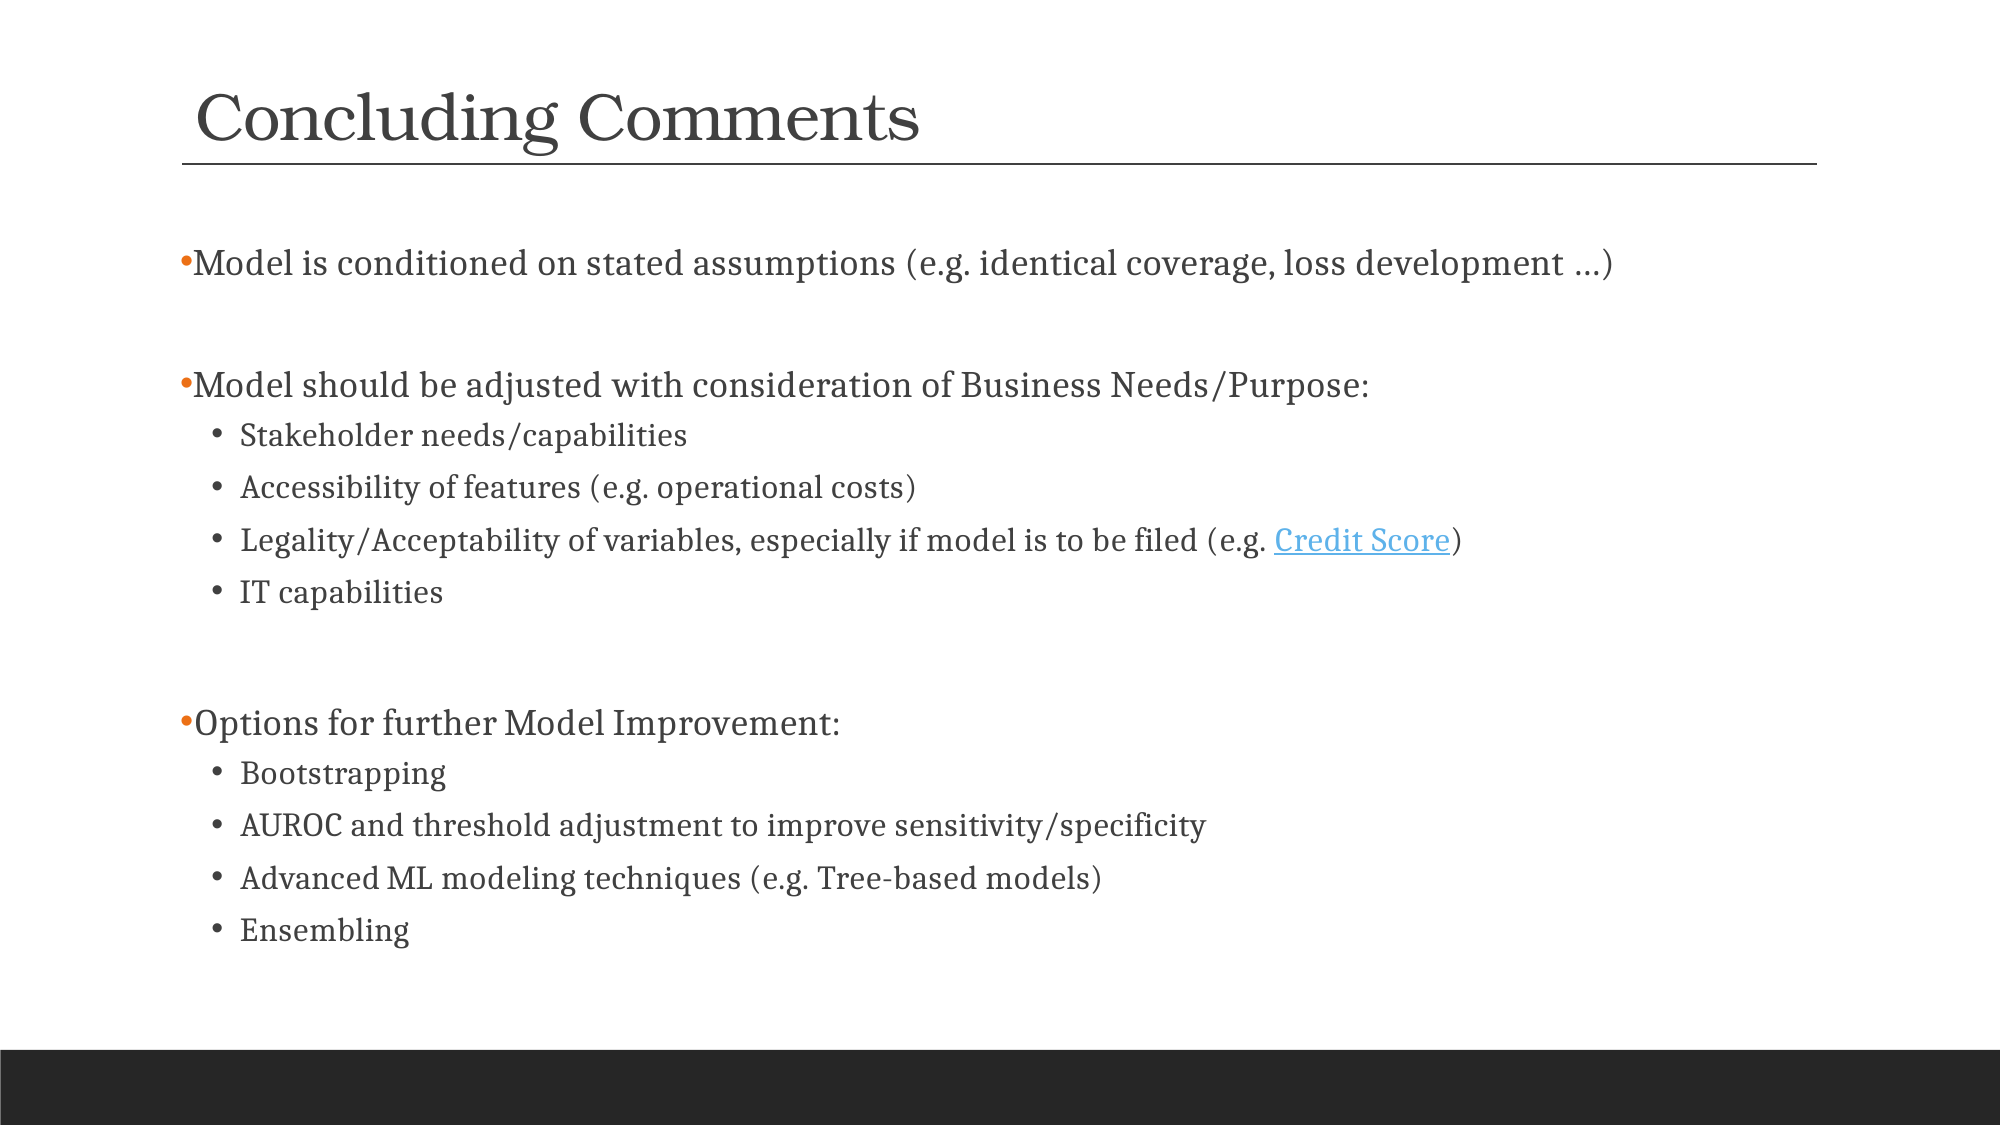

# Concluding Comments
Model is conditioned on stated assumptions (e.g. identical coverage, loss development …)
Model should be adjusted with consideration of Business Needs/Purpose:
Stakeholder needs/capabilities
Accessibility of features (e.g. operational costs)
Legality/Acceptability of variables, especially if model is to be filed (e.g. Credit Score)
IT capabilities

Options for further Model Improvement:
Bootstrapping
AUROC and threshold adjustment to improve sensitivity/specificity
Advanced ML modeling techniques (e.g. Tree-based models)
Ensembling